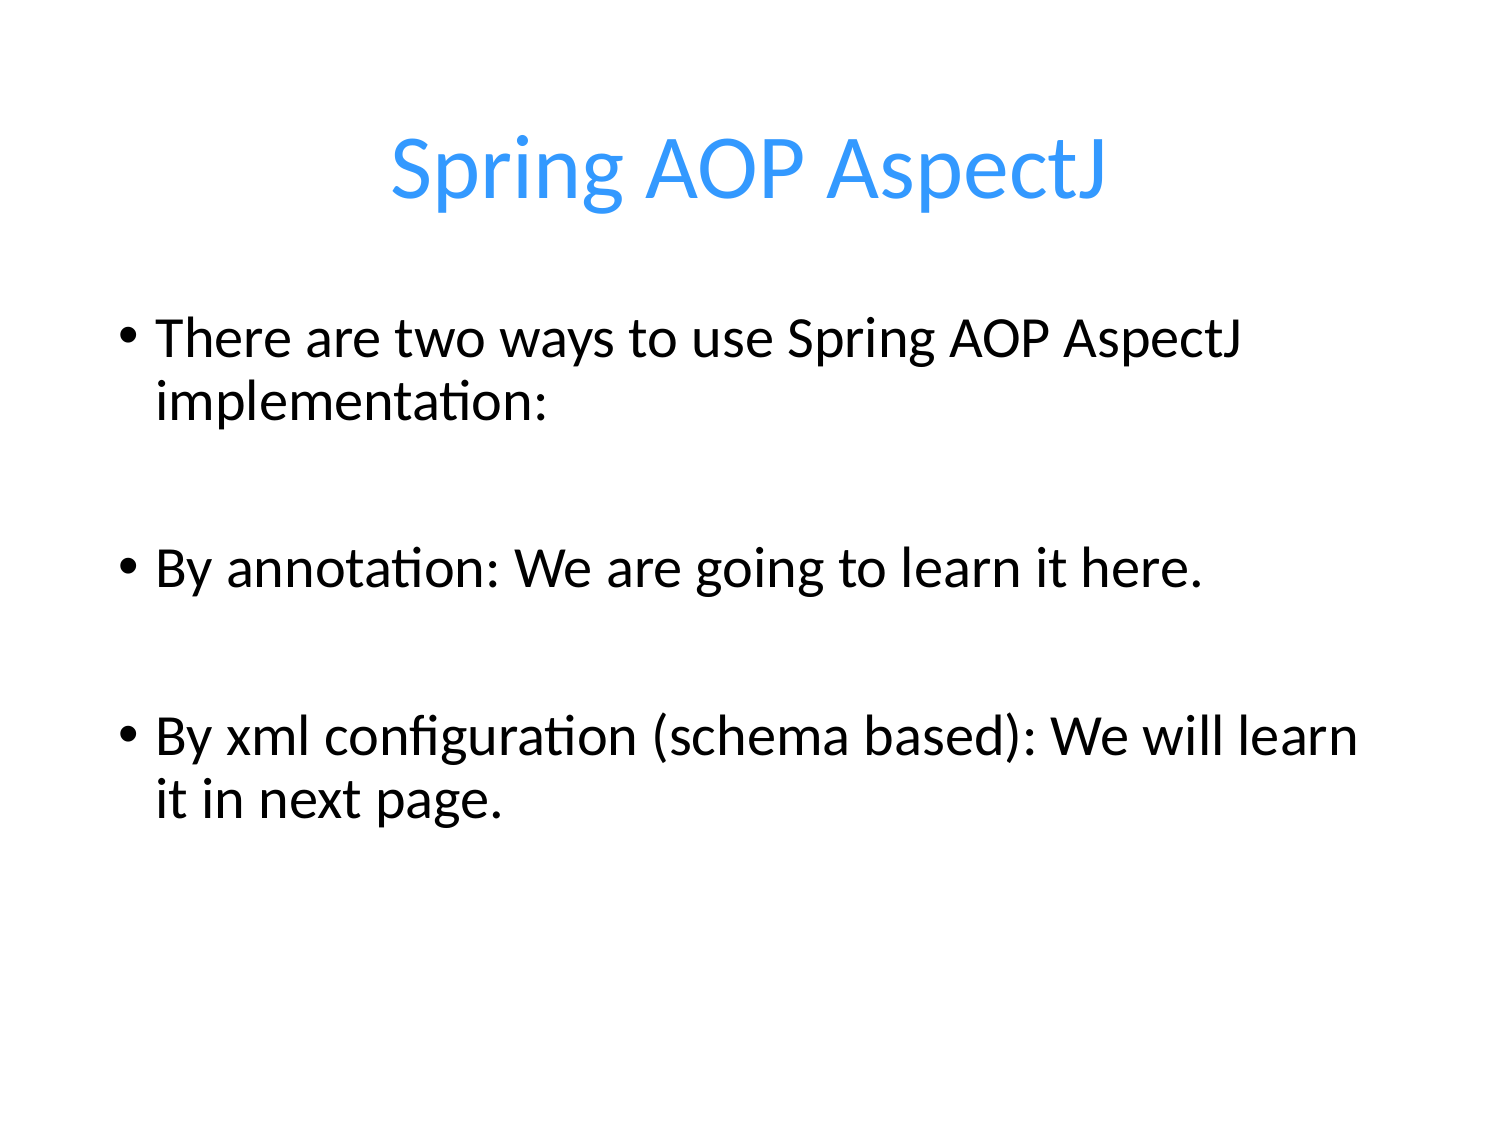

# Spring AOP AspectJ
There are two ways to use Spring AOP AspectJ implementation:

By annotation: We are going to learn it here.

By xml configuration (schema based): We will learn it in next page.